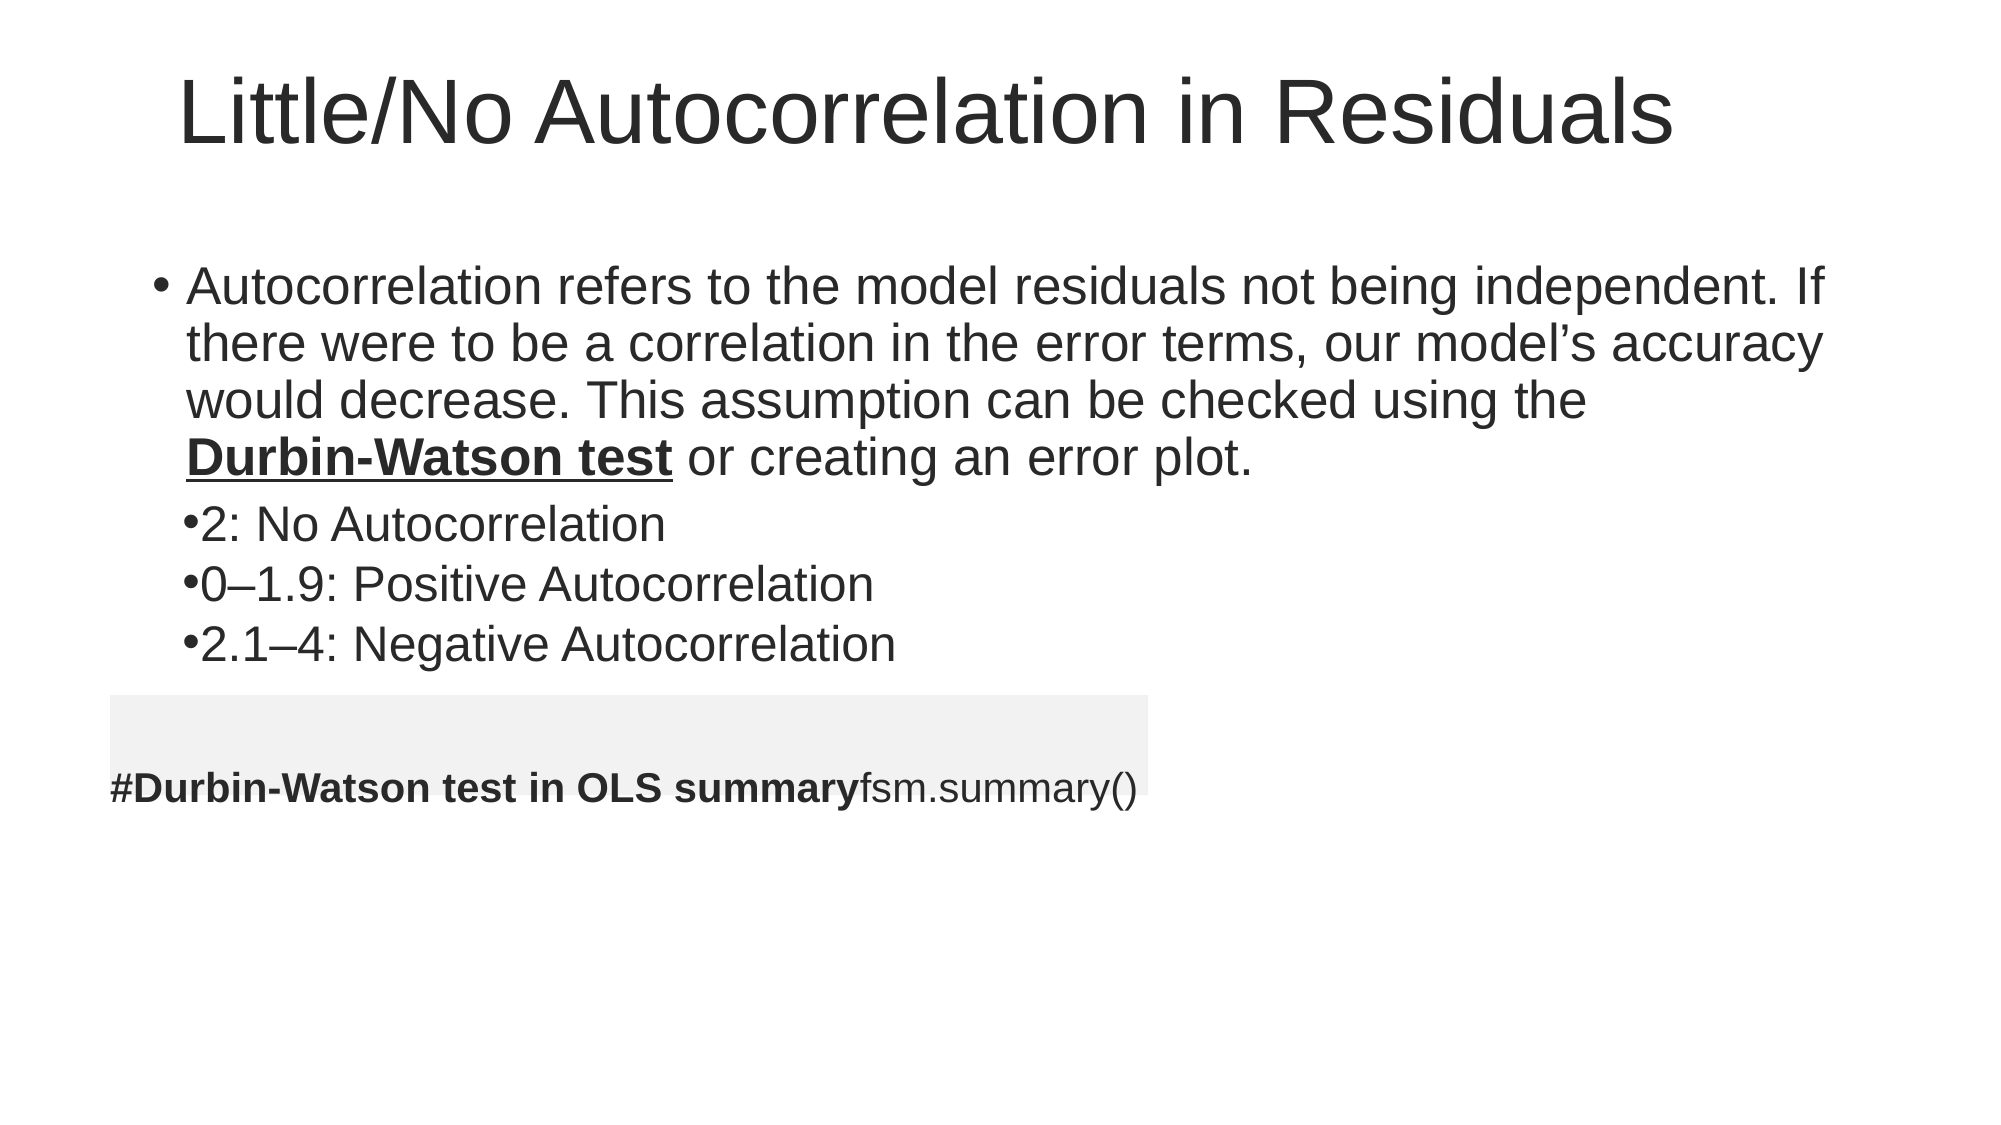

# Little/No Autocorrelation in Residuals

Autocorrelation refers to the model residuals not being independent. If there were to be a correlation in the error terms, our model’s accuracy would decrease. This assumption can be checked using the Durbin-Watson test or creating an error plot.

2: No Autocorrelation
0–1.9: Positive Autocorrelation
2.1–4: Negative Autocorrelation
#Durbin-Watson test in OLS summaryfsm.summary()